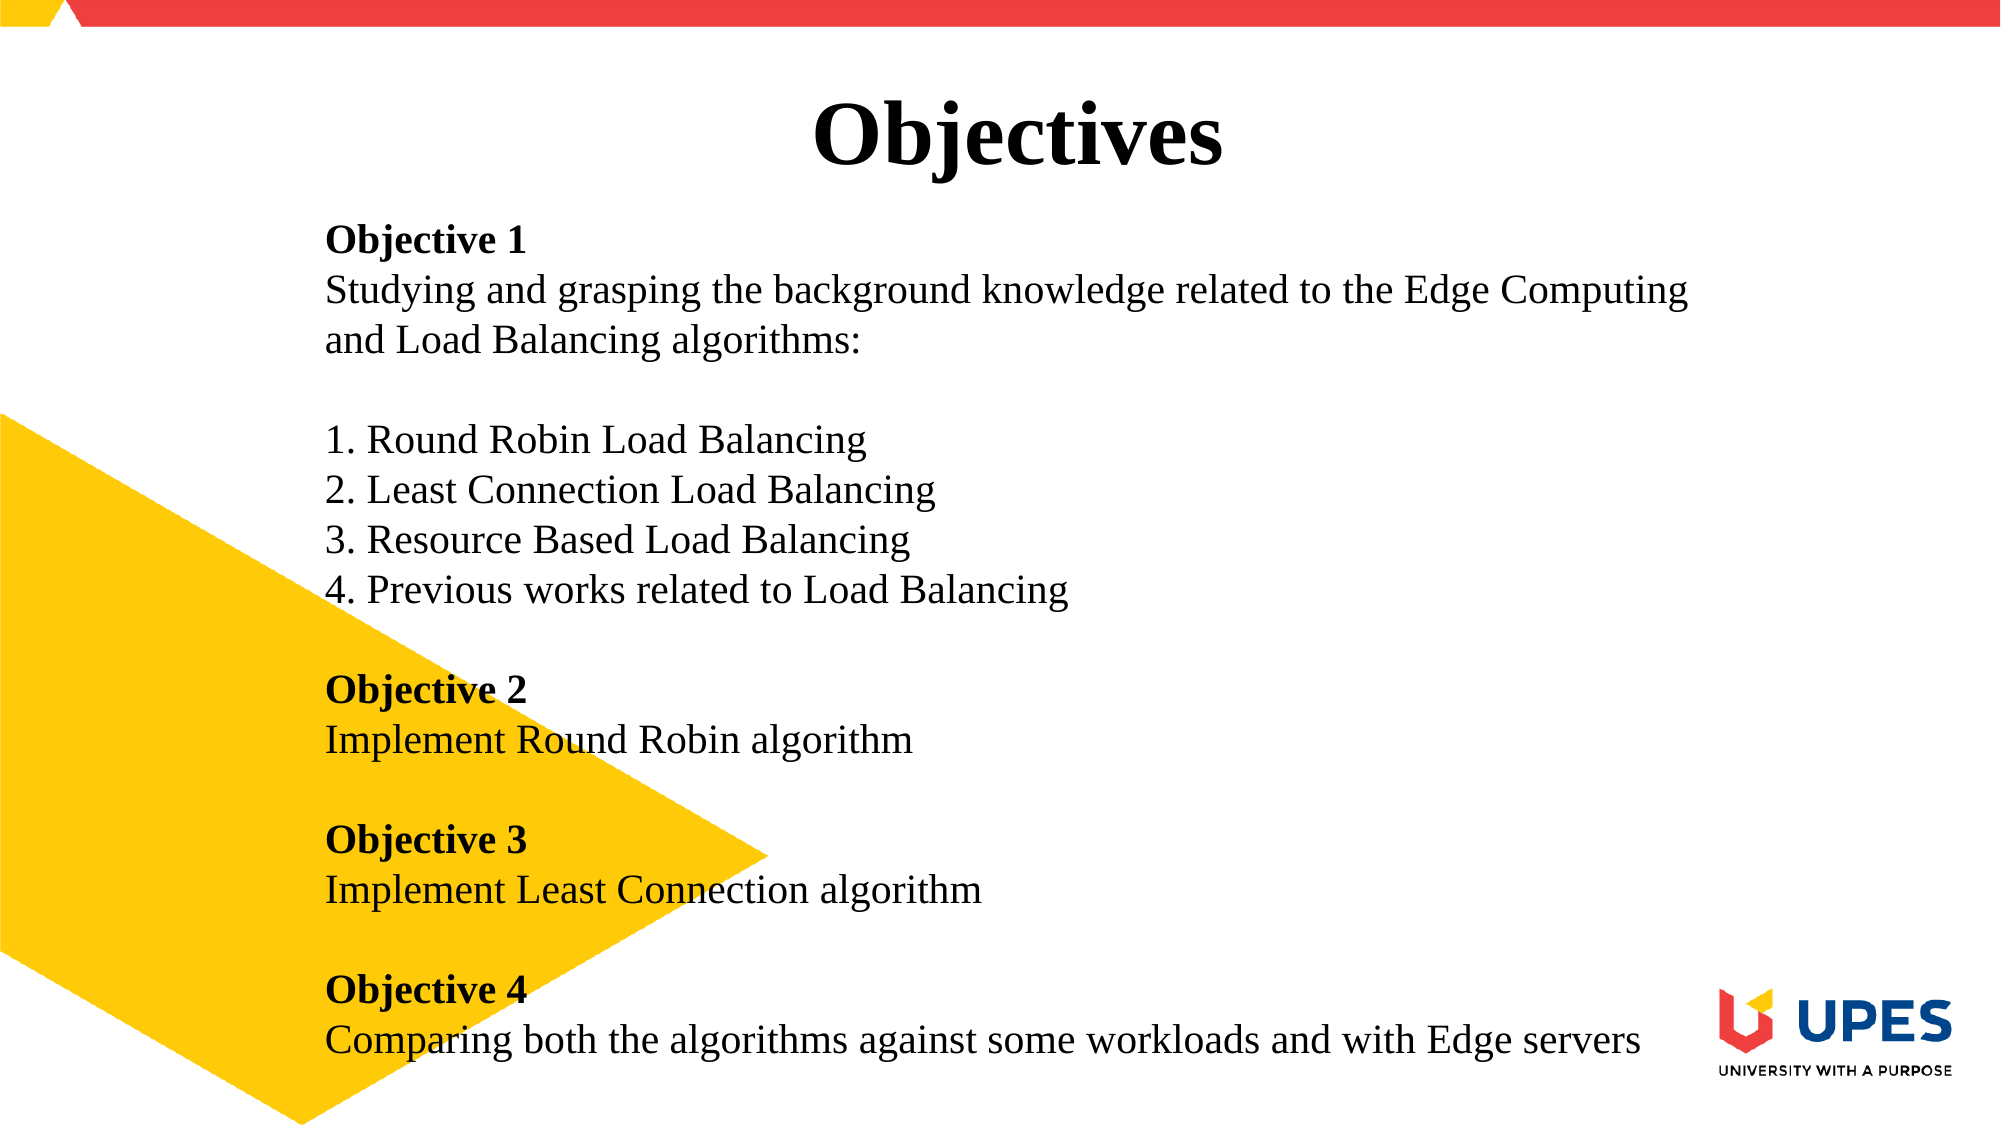

# Objectives
Objective 1
Studying and grasping the background knowledge related to the Edge Computing and Load Balancing algorithms:

1. Round Robin Load Balancing
2. Least Connection Load Balancing
3. Resource Based Load Balancing
4. Previous works related to Load Balancing

Objective 2
Implement Round Robin algorithm

Objective 3
Implement Least Connection algorithm

Objective 4
Comparing both the algorithms against some workloads and with Edge servers